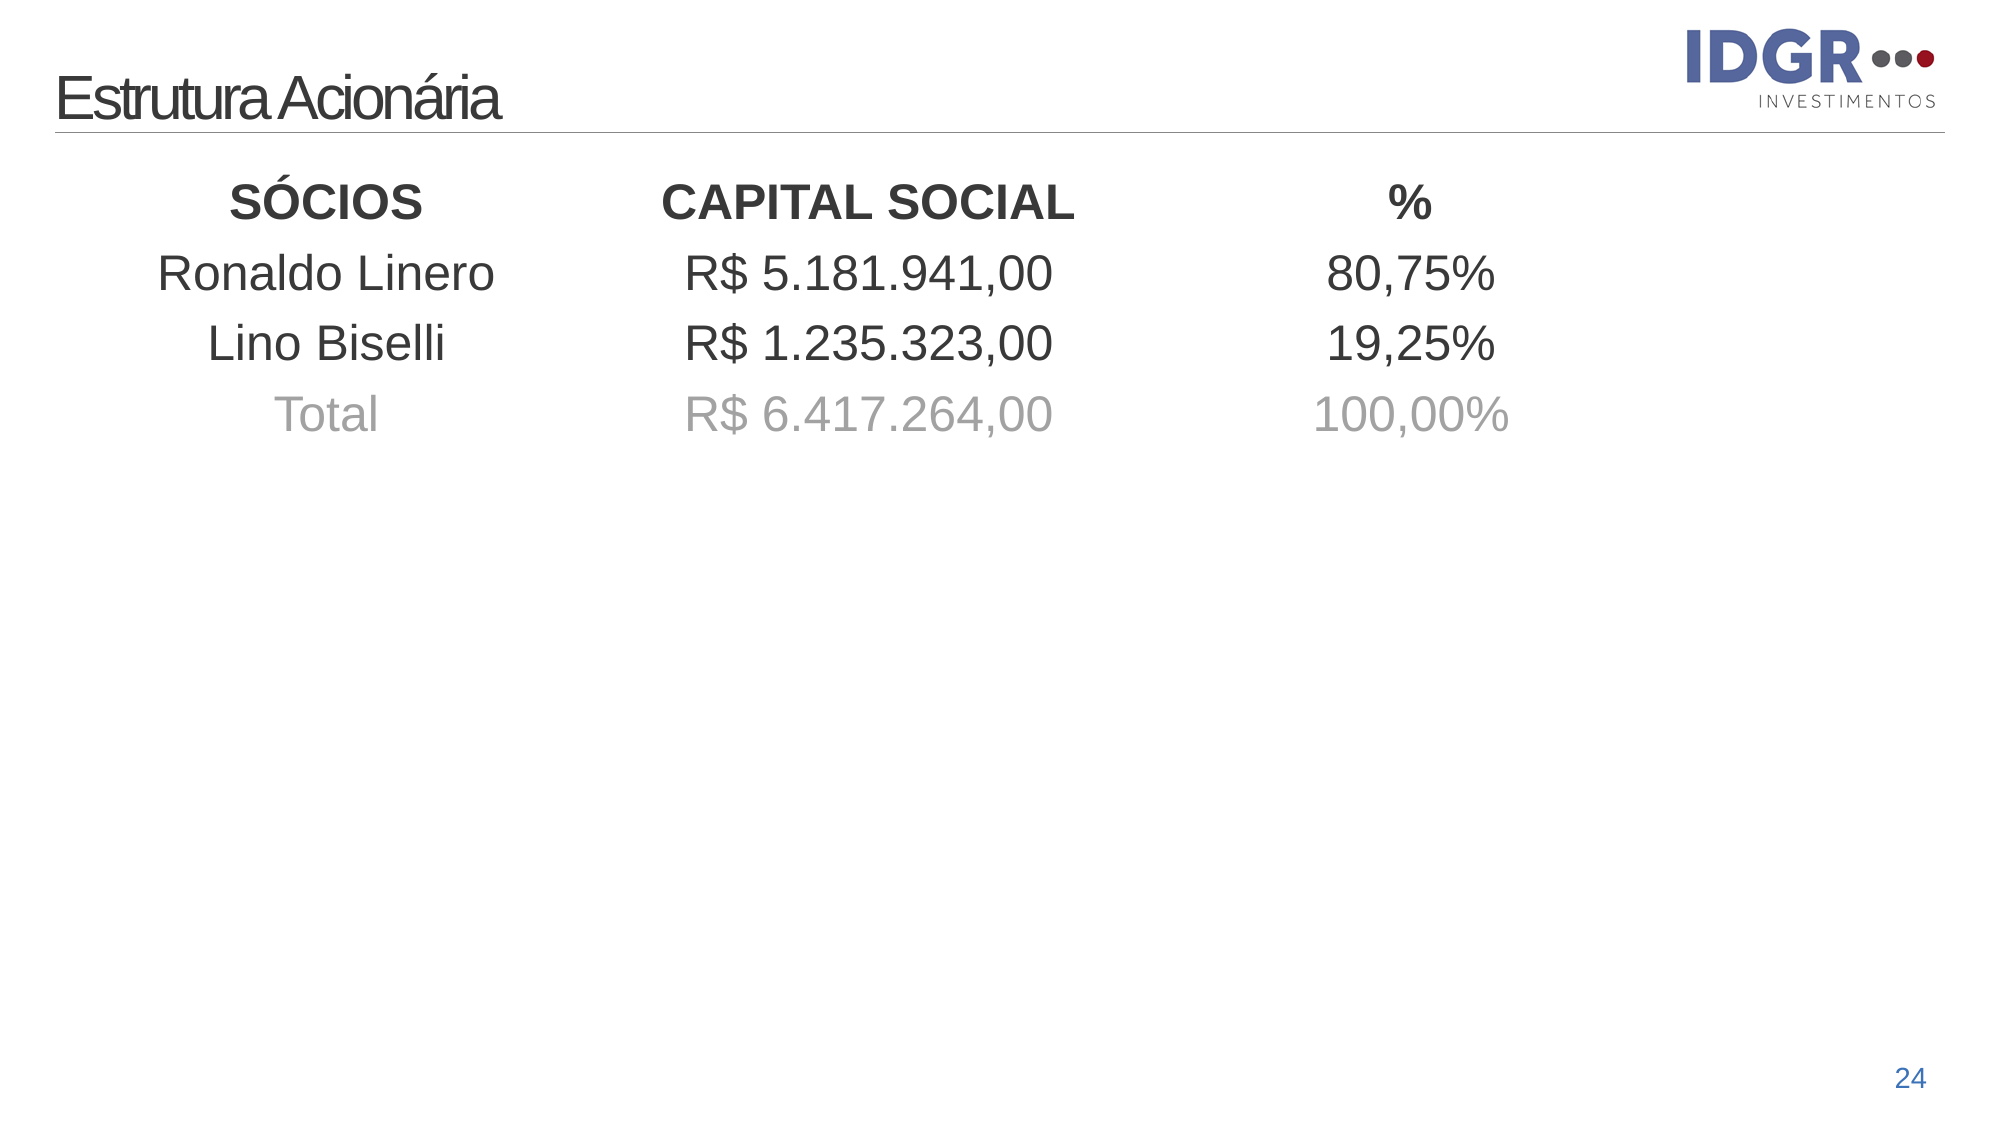

# Estrutura Acionária

| SÓCIOS | CAPITAL SOCIAL | % |
| --- | --- | --- |
| Ronaldo Linero | R$ 5.181.941,00 | 80,75% |
| Lino Biselli | R$ 1.235.323,00 | 19,25% |
| Total | R$ 6.417.264,00 | 100,00% |